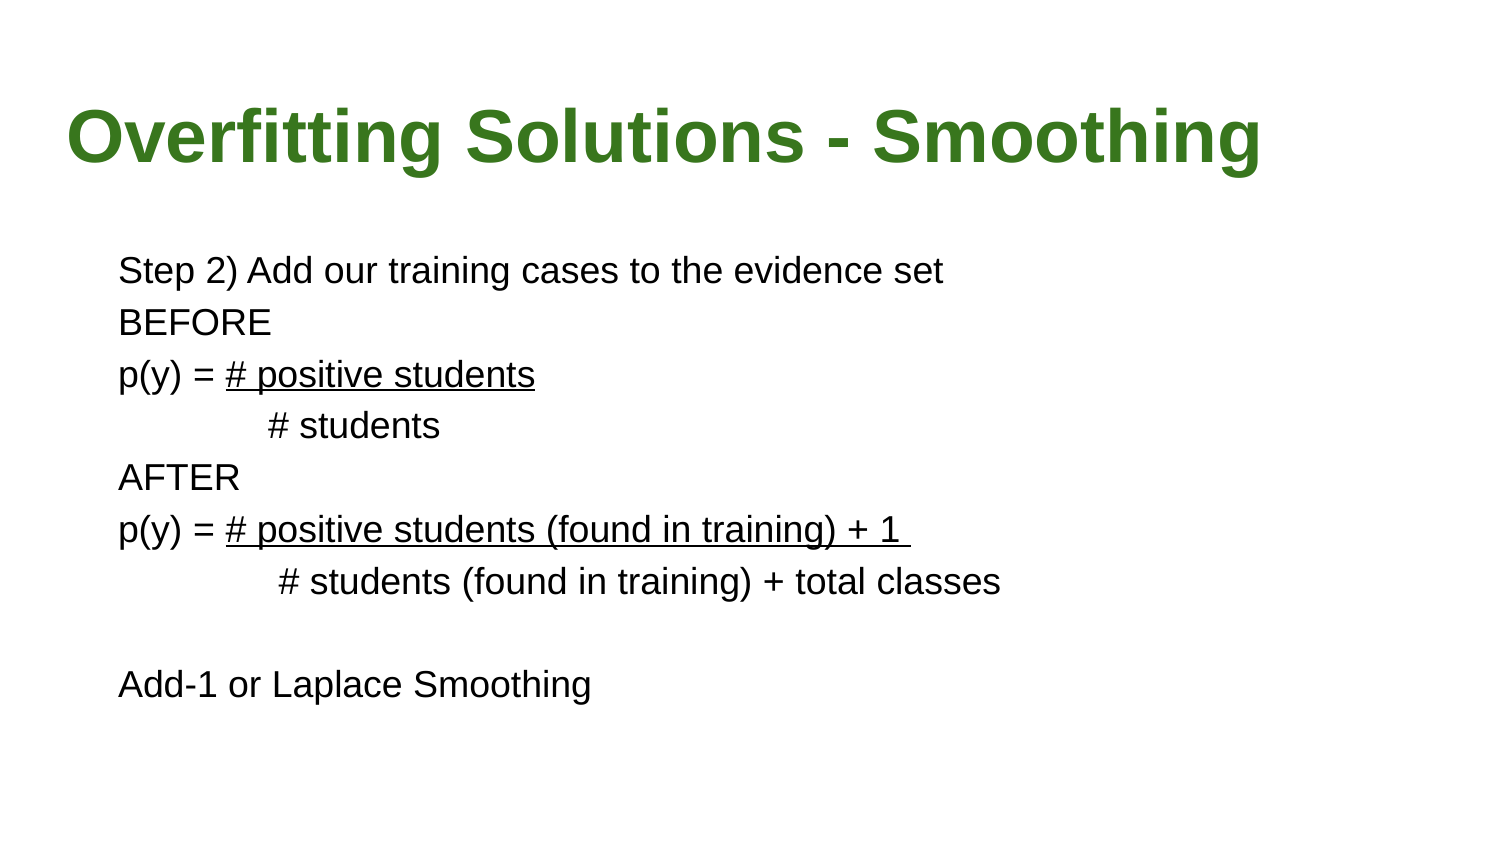

# Overfitting Solutions - Smoothing
Step 2) Add our training cases to the evidence set
BEFORE
p(y) = # positive students
	# students
AFTER
p(y) = # positive students (found in training) + 1
	 # students (found in training) + total classes

Add-1 or Laplace Smoothing